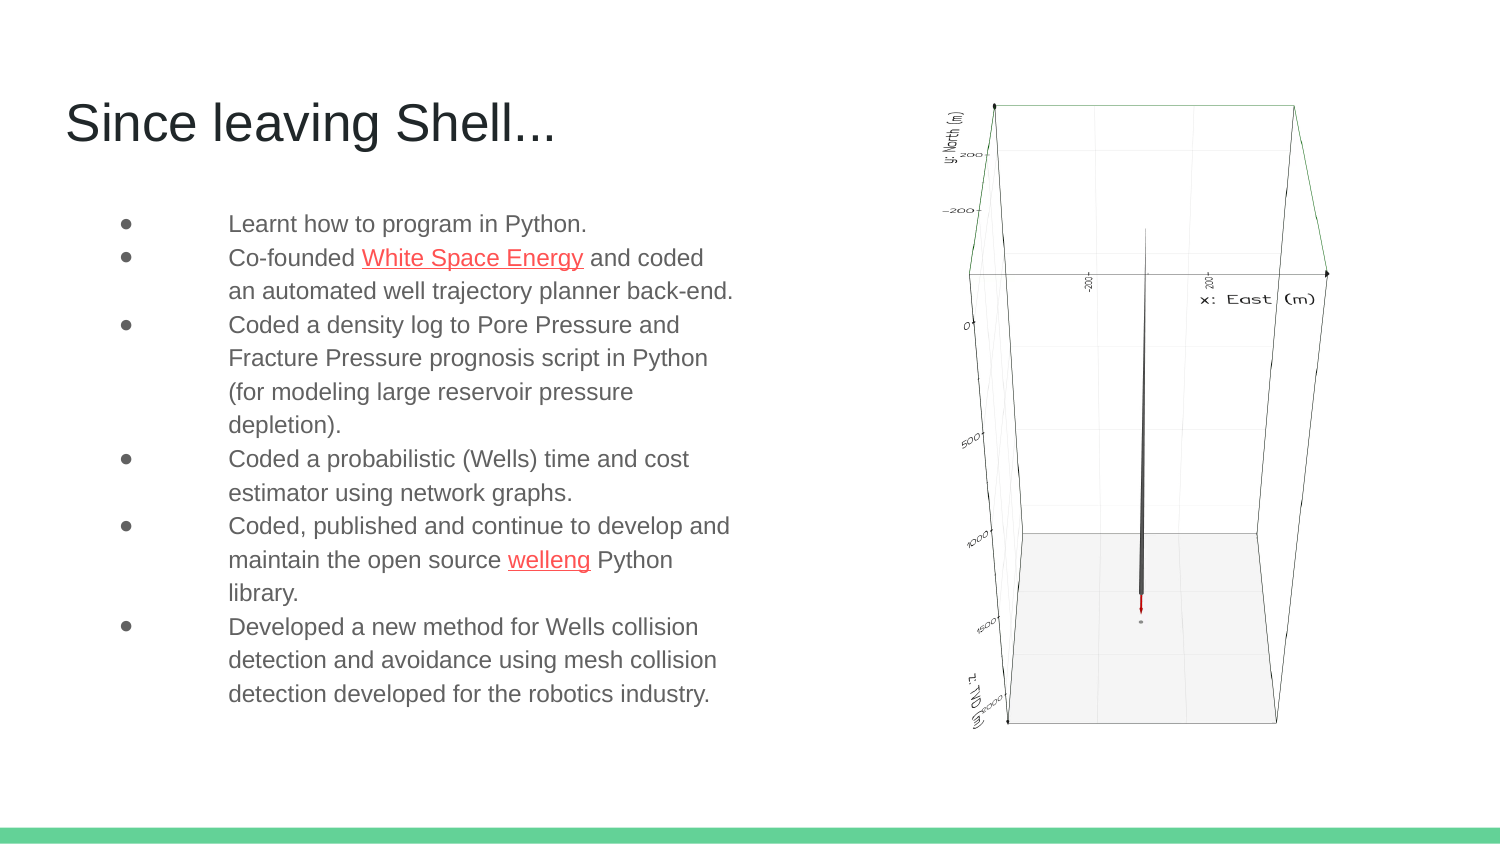

Since leaving Shell...
Learnt how to program in Python.
Co-founded White Space Energy and coded an automated well trajectory planner back-end.
Coded a density log to Pore Pressure and Fracture Pressure prognosis script in Python (for modeling large reservoir pressure depletion).
Coded a probabilistic (Wells) time and cost estimator using network graphs.
Coded, published and continue to develop and maintain the open source welleng Python library.
Developed a new method for Wells collision detection and avoidance using mesh collision detection developed for the robotics industry.